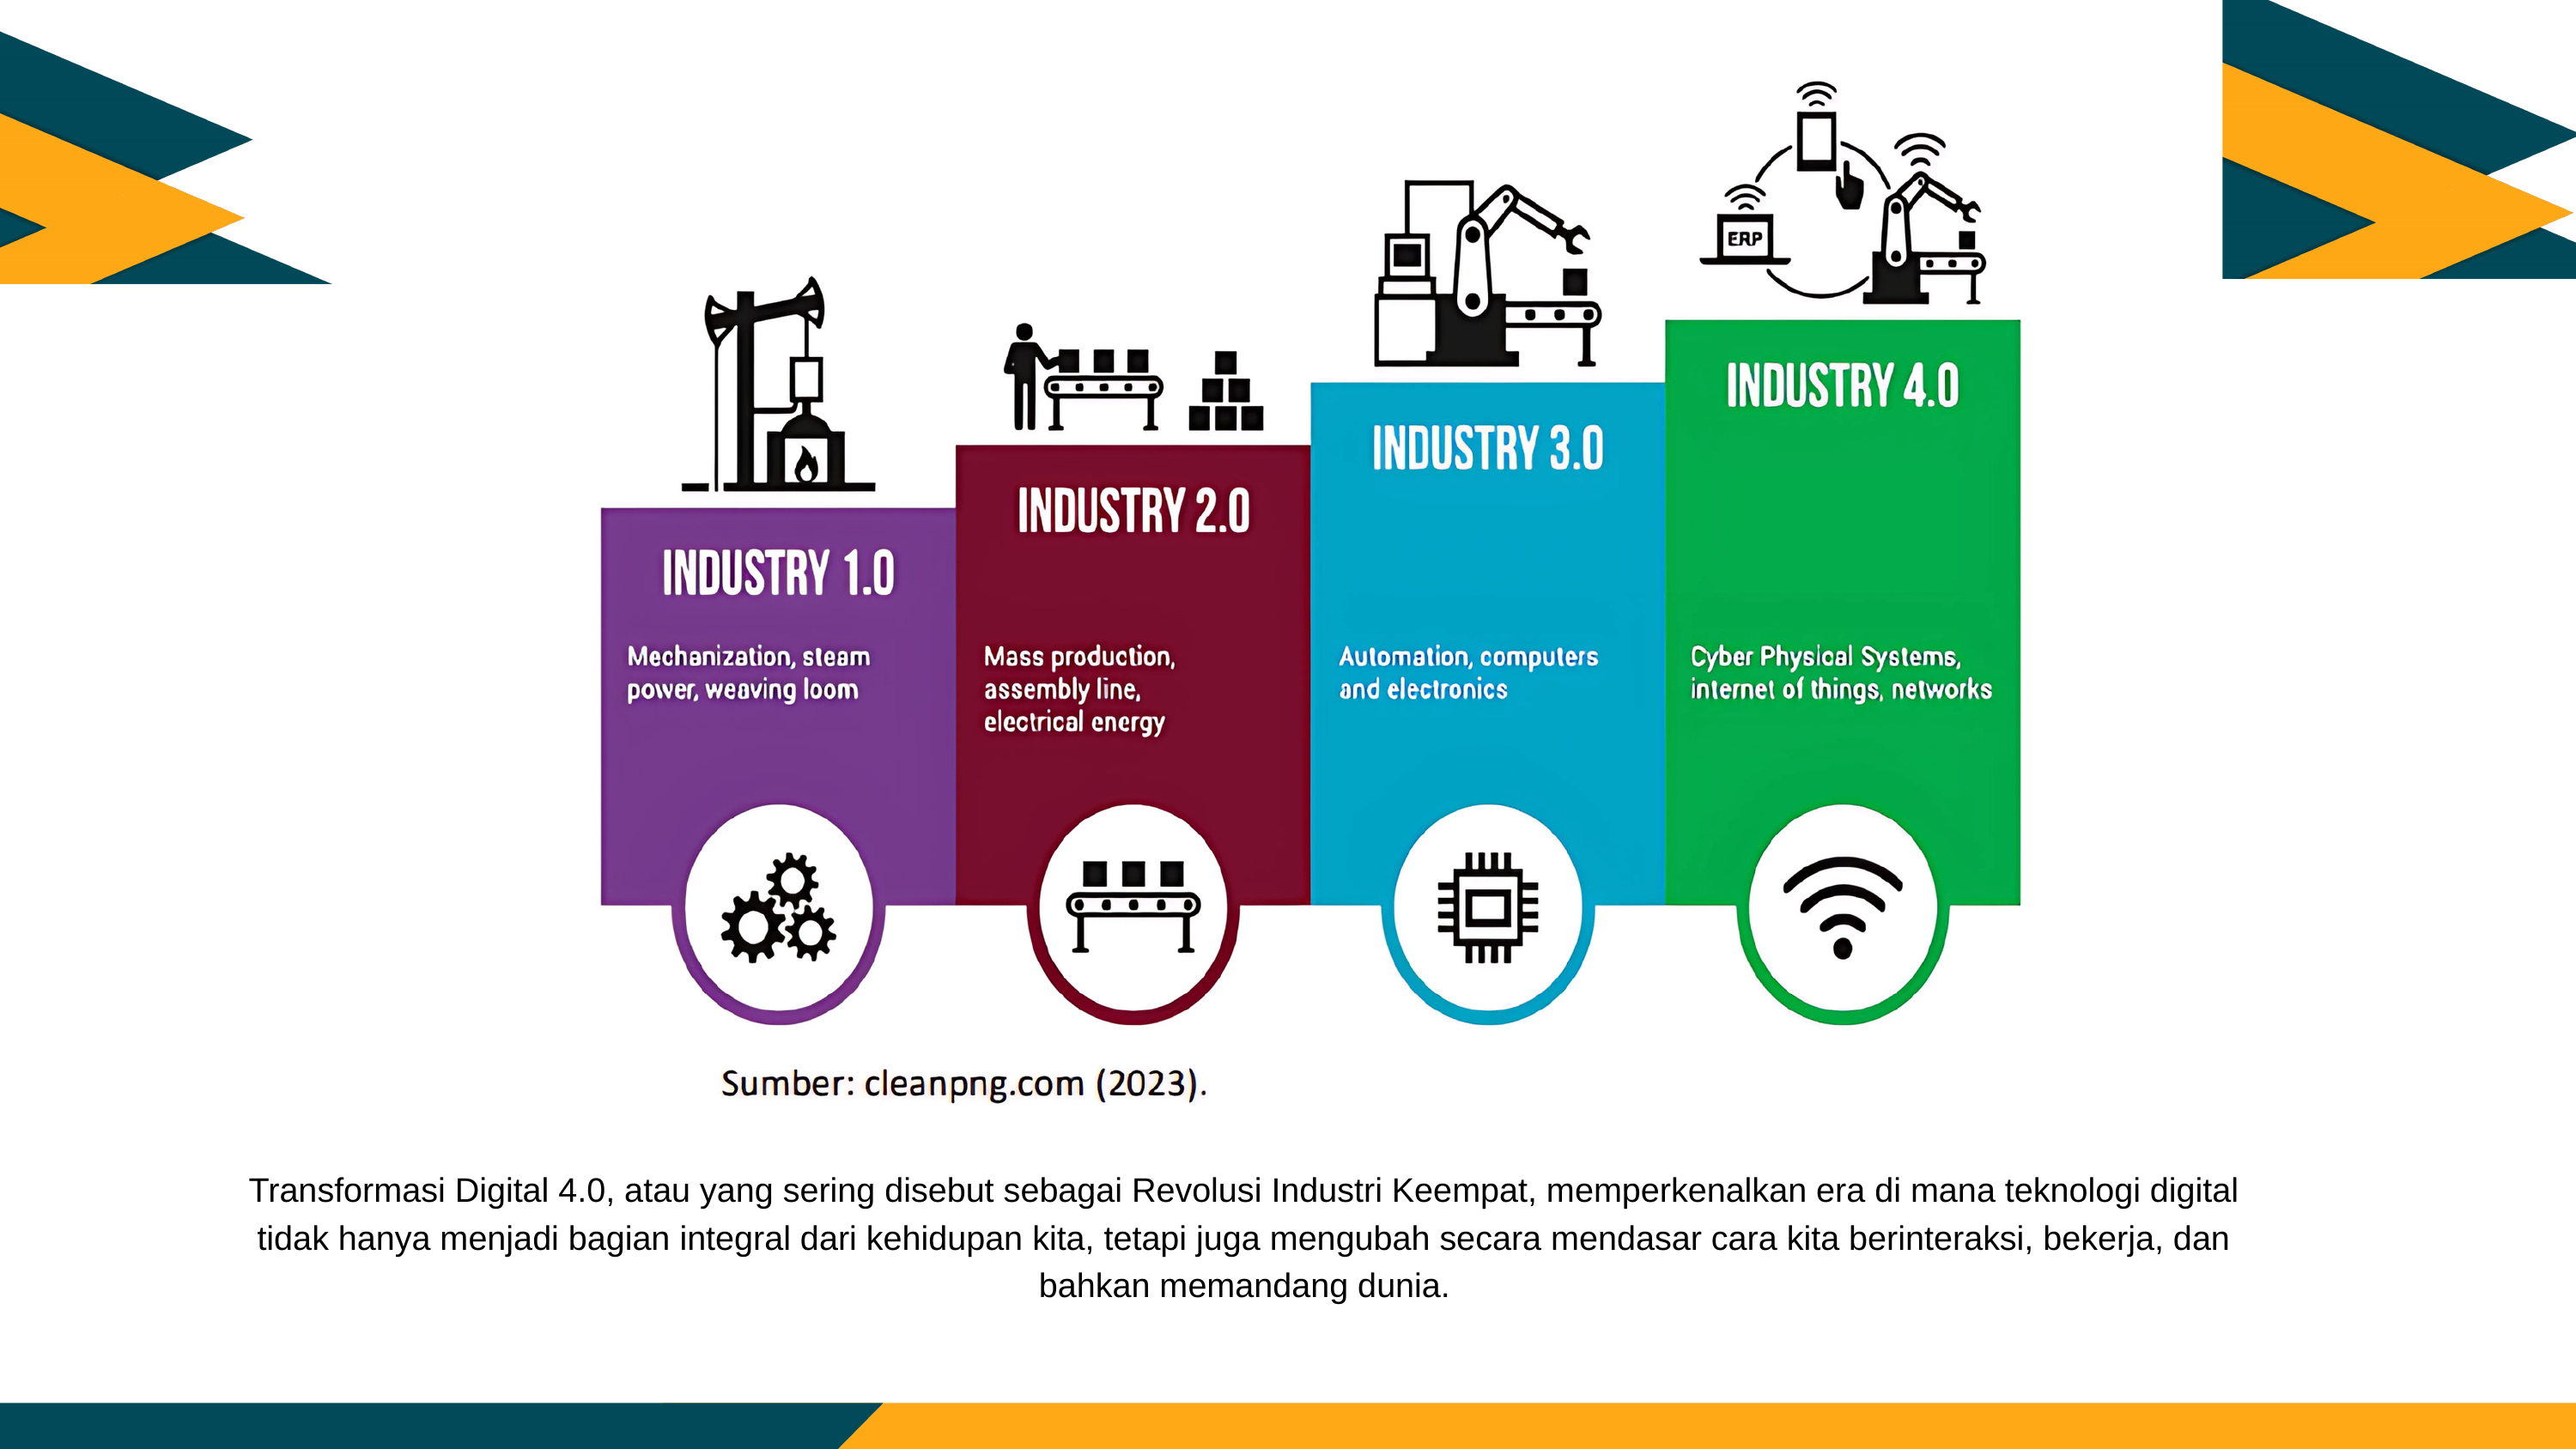

Transformasi Digital 4.0, atau yang sering disebut sebagai Revolusi Industri Keempat, memperkenalkan era di mana teknologi digital tidak hanya menjadi bagian integral dari kehidupan kita, tetapi juga mengubah secara mendasar cara kita berinteraksi, bekerja, dan bahkan memandang dunia.